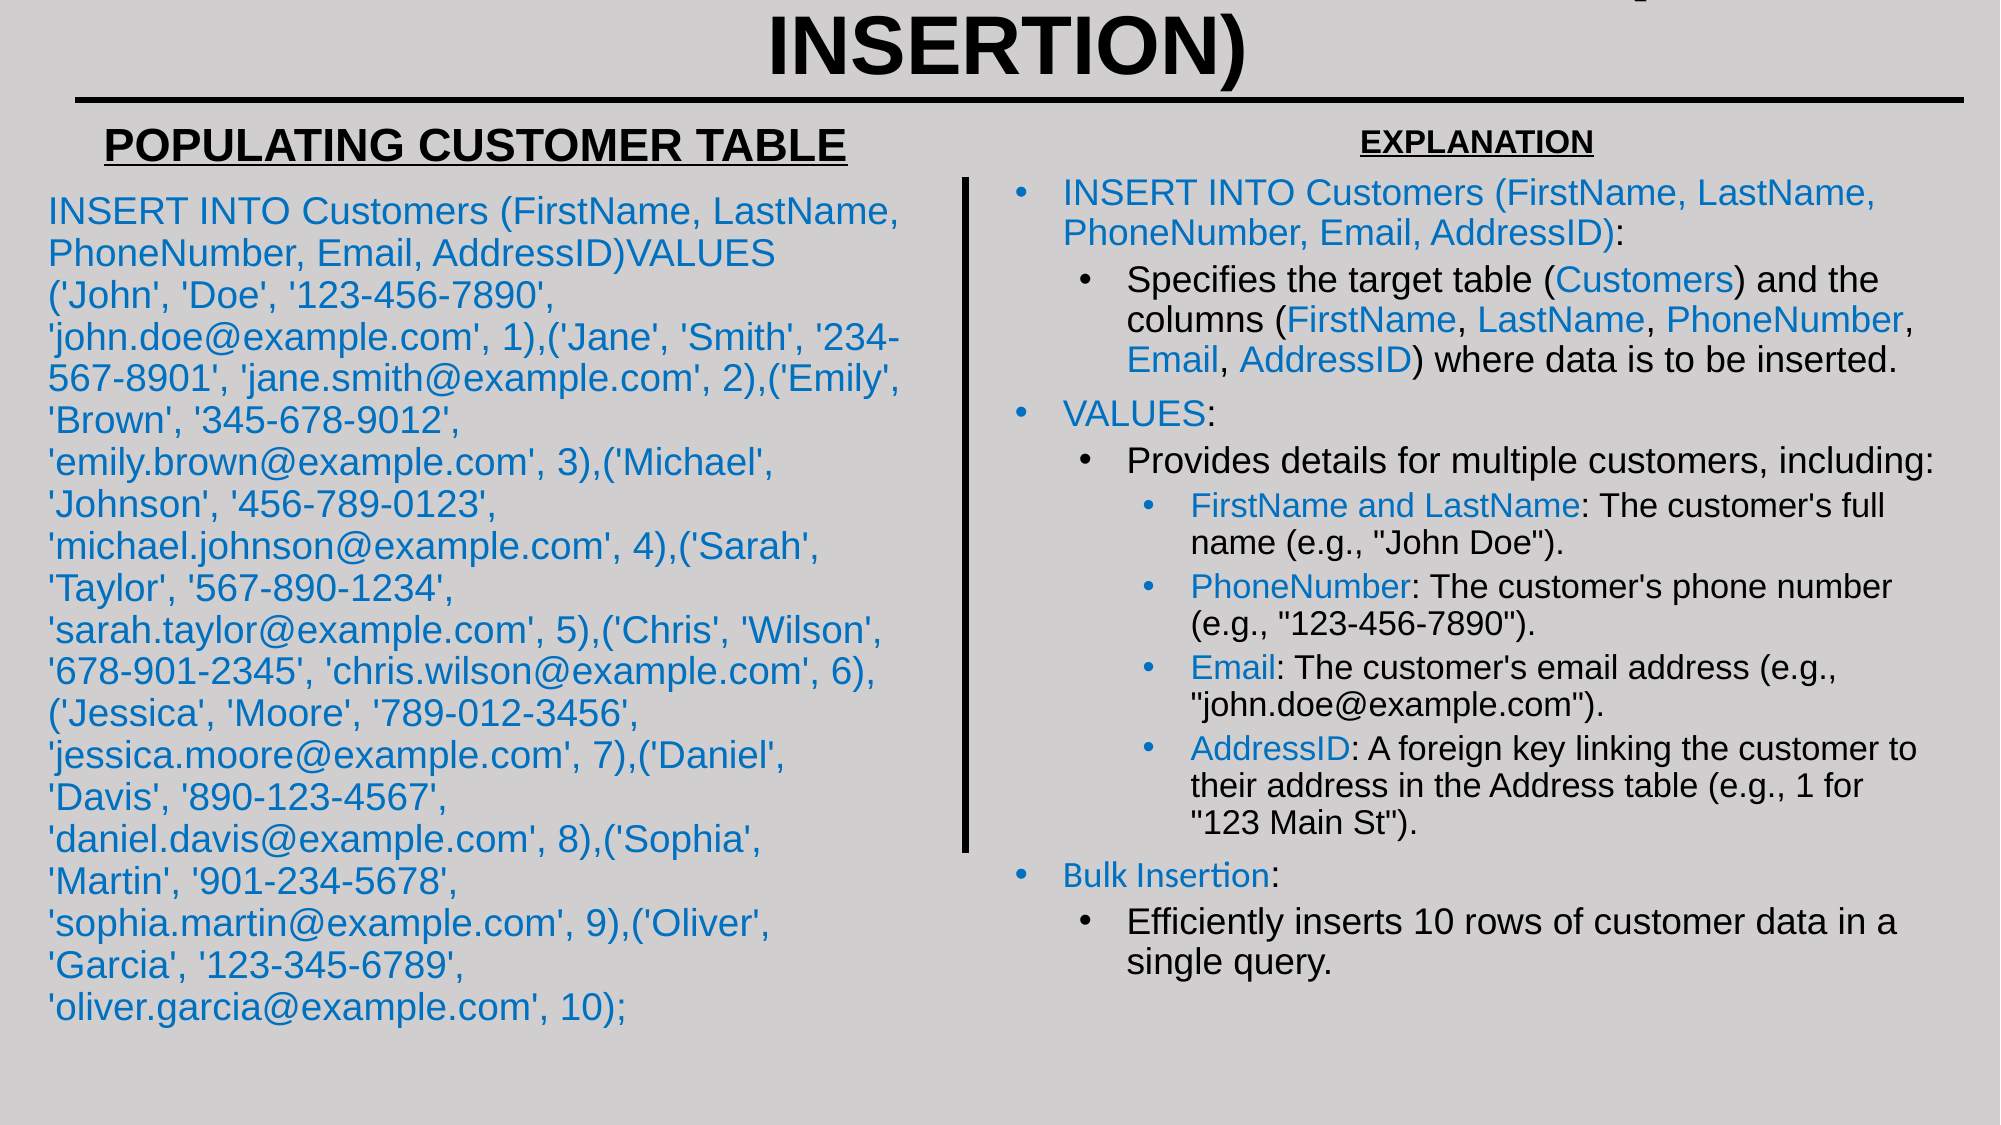

# DATA MANIPULATION STATEMENTS (DATA INSERTION)
POPULATING CUSTOMER TABLE
INSERT INTO Customers (FirstName, LastName, PhoneNumber, Email, AddressID)VALUES ('John', 'Doe', '123-456-7890', 'john.doe@example.com', 1),('Jane', 'Smith', '234-567-8901', 'jane.smith@example.com', 2),('Emily', 'Brown', '345-678-9012', 'emily.brown@example.com', 3),('Michael', 'Johnson', '456-789-0123', 'michael.johnson@example.com', 4),('Sarah', 'Taylor', '567-890-1234', 'sarah.taylor@example.com', 5),('Chris', 'Wilson', '678-901-2345', 'chris.wilson@example.com', 6),('Jessica', 'Moore', '789-012-3456', 'jessica.moore@example.com', 7),('Daniel', 'Davis', '890-123-4567', 'daniel.davis@example.com', 8),('Sophia', 'Martin', '901-234-5678', 'sophia.martin@example.com', 9),('Oliver', 'Garcia', '123-345-6789', 'oliver.garcia@example.com', 10);
EXPLANATION
INSERT INTO Customers (FirstName, LastName, PhoneNumber, Email, AddressID):
Specifies the target table (Customers) and the columns (FirstName, LastName, PhoneNumber, Email, AddressID) where data is to be inserted.
VALUES:
Provides details for multiple customers, including:
FirstName and LastName: The customer's full name (e.g., "John Doe").
PhoneNumber: The customer's phone number (e.g., "123-456-7890").
Email: The customer's email address (e.g., "john.doe@example.com").
AddressID: A foreign key linking the customer to their address in the Address table (e.g., 1 for "123 Main St").
Bulk Insertion:
Efficiently inserts 10 rows of customer data in a single query.